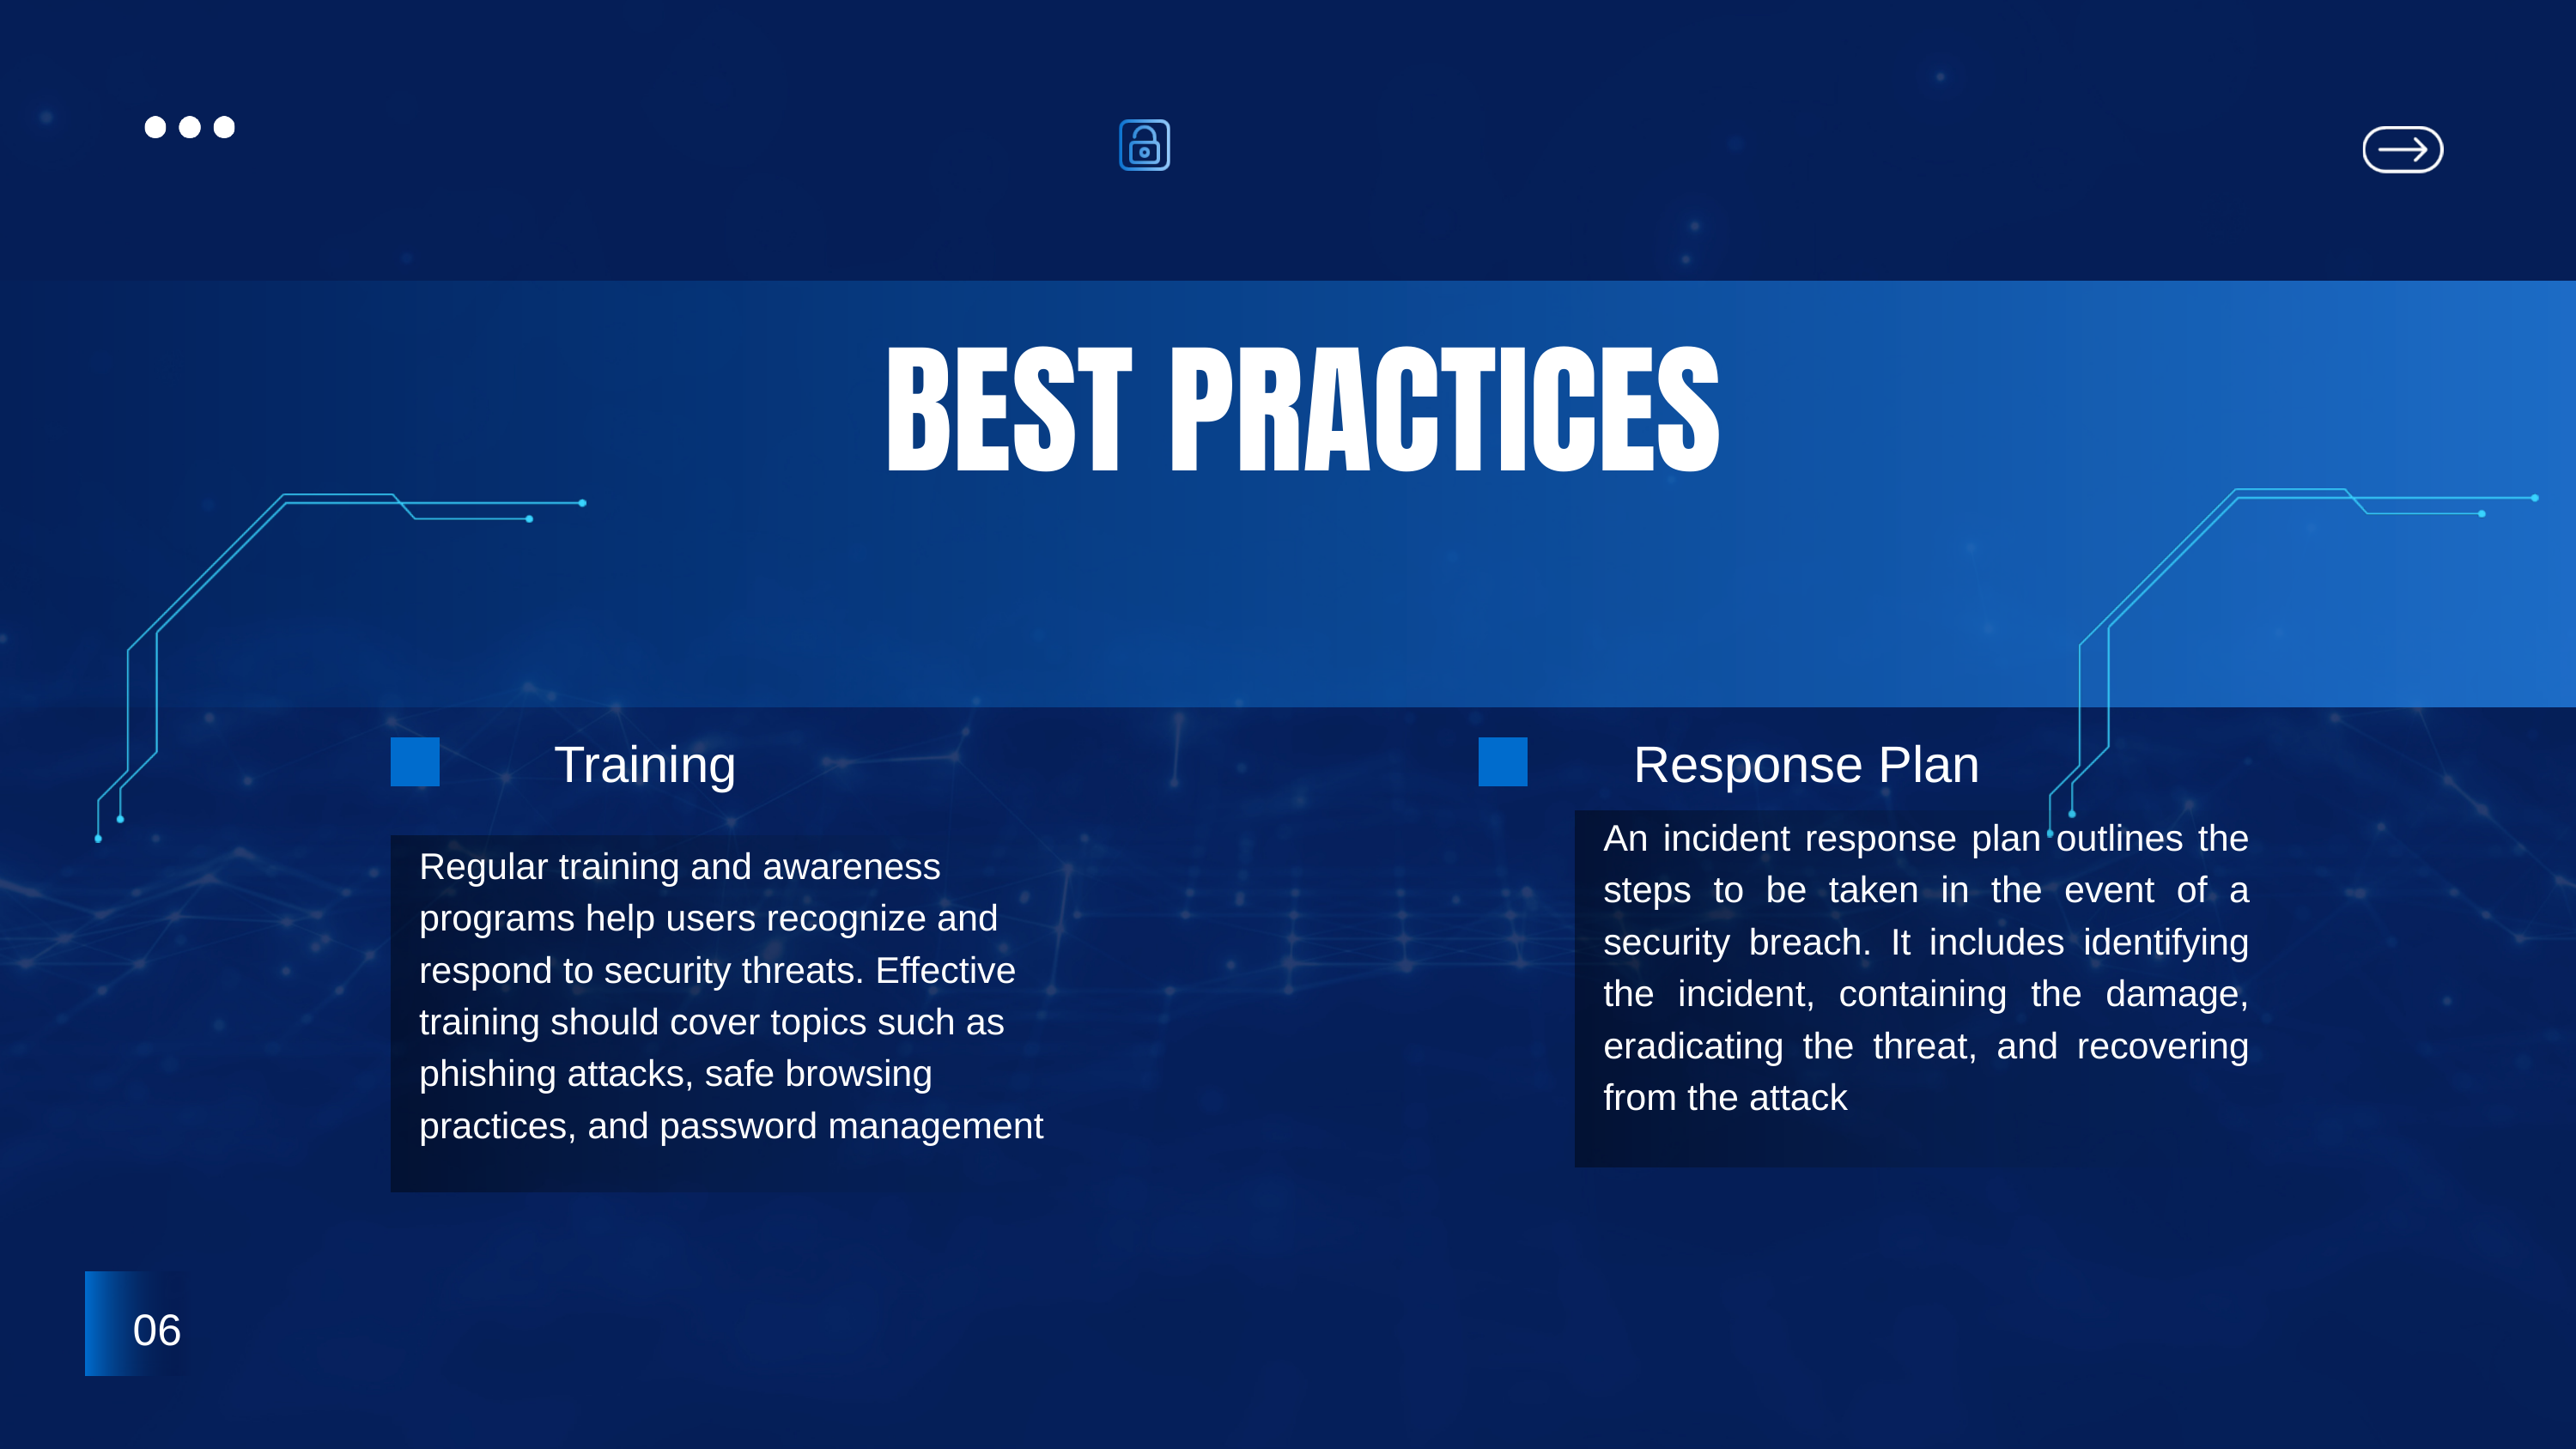

BEST PRACTICES

Training
Response Plan

An incident response plan outlines the steps to be taken in the event of a security breach. It includes identifying the incident, containing the damage, eradicating the threat, and recovering from the attack

Regular training and awareness programs help users recognize and respond to security threats. Effective training should cover topics such as phishing attacks, safe browsing practices, and password management

06